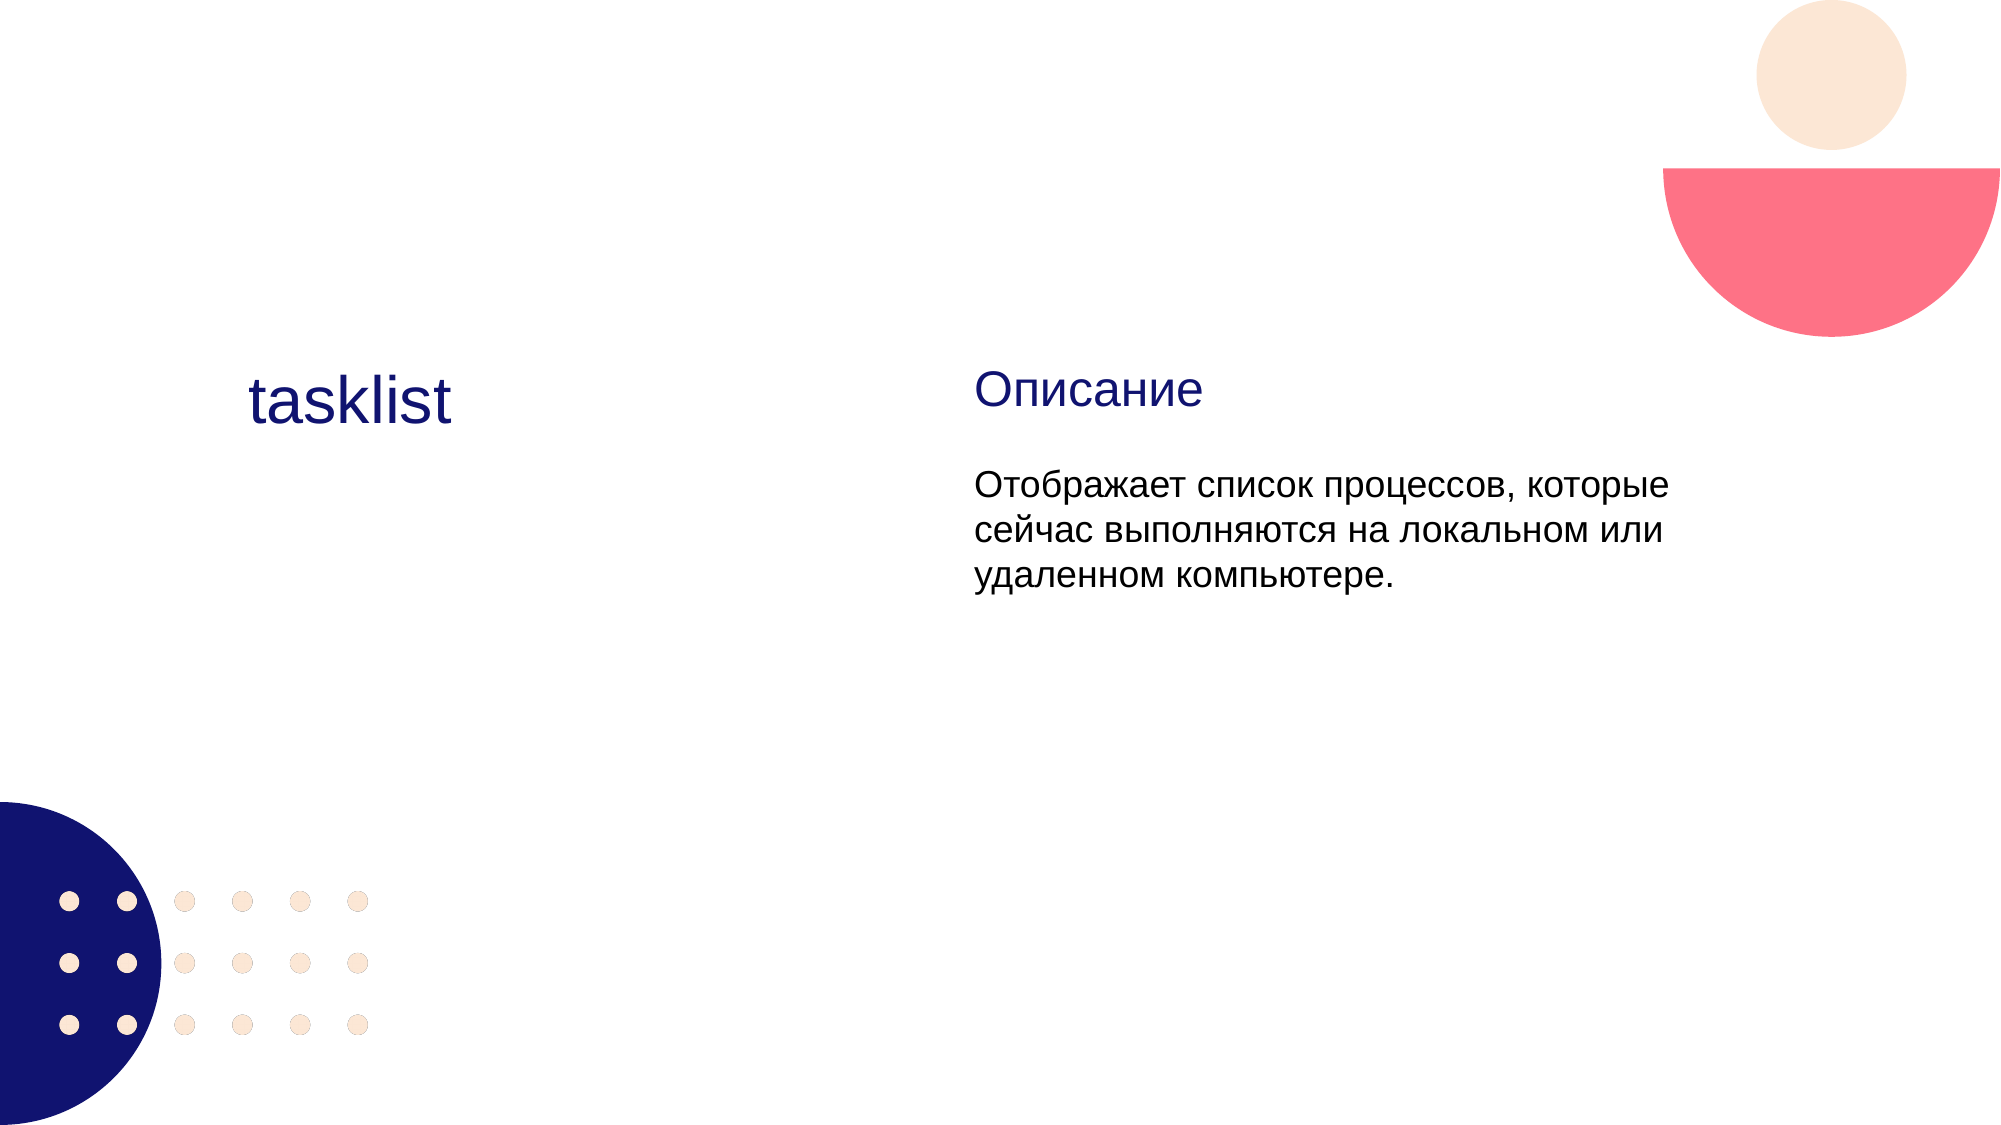

tasklist
Описание
Отображает список процессов, которые сейчас выполняются на локальном или удаленном компьютере.